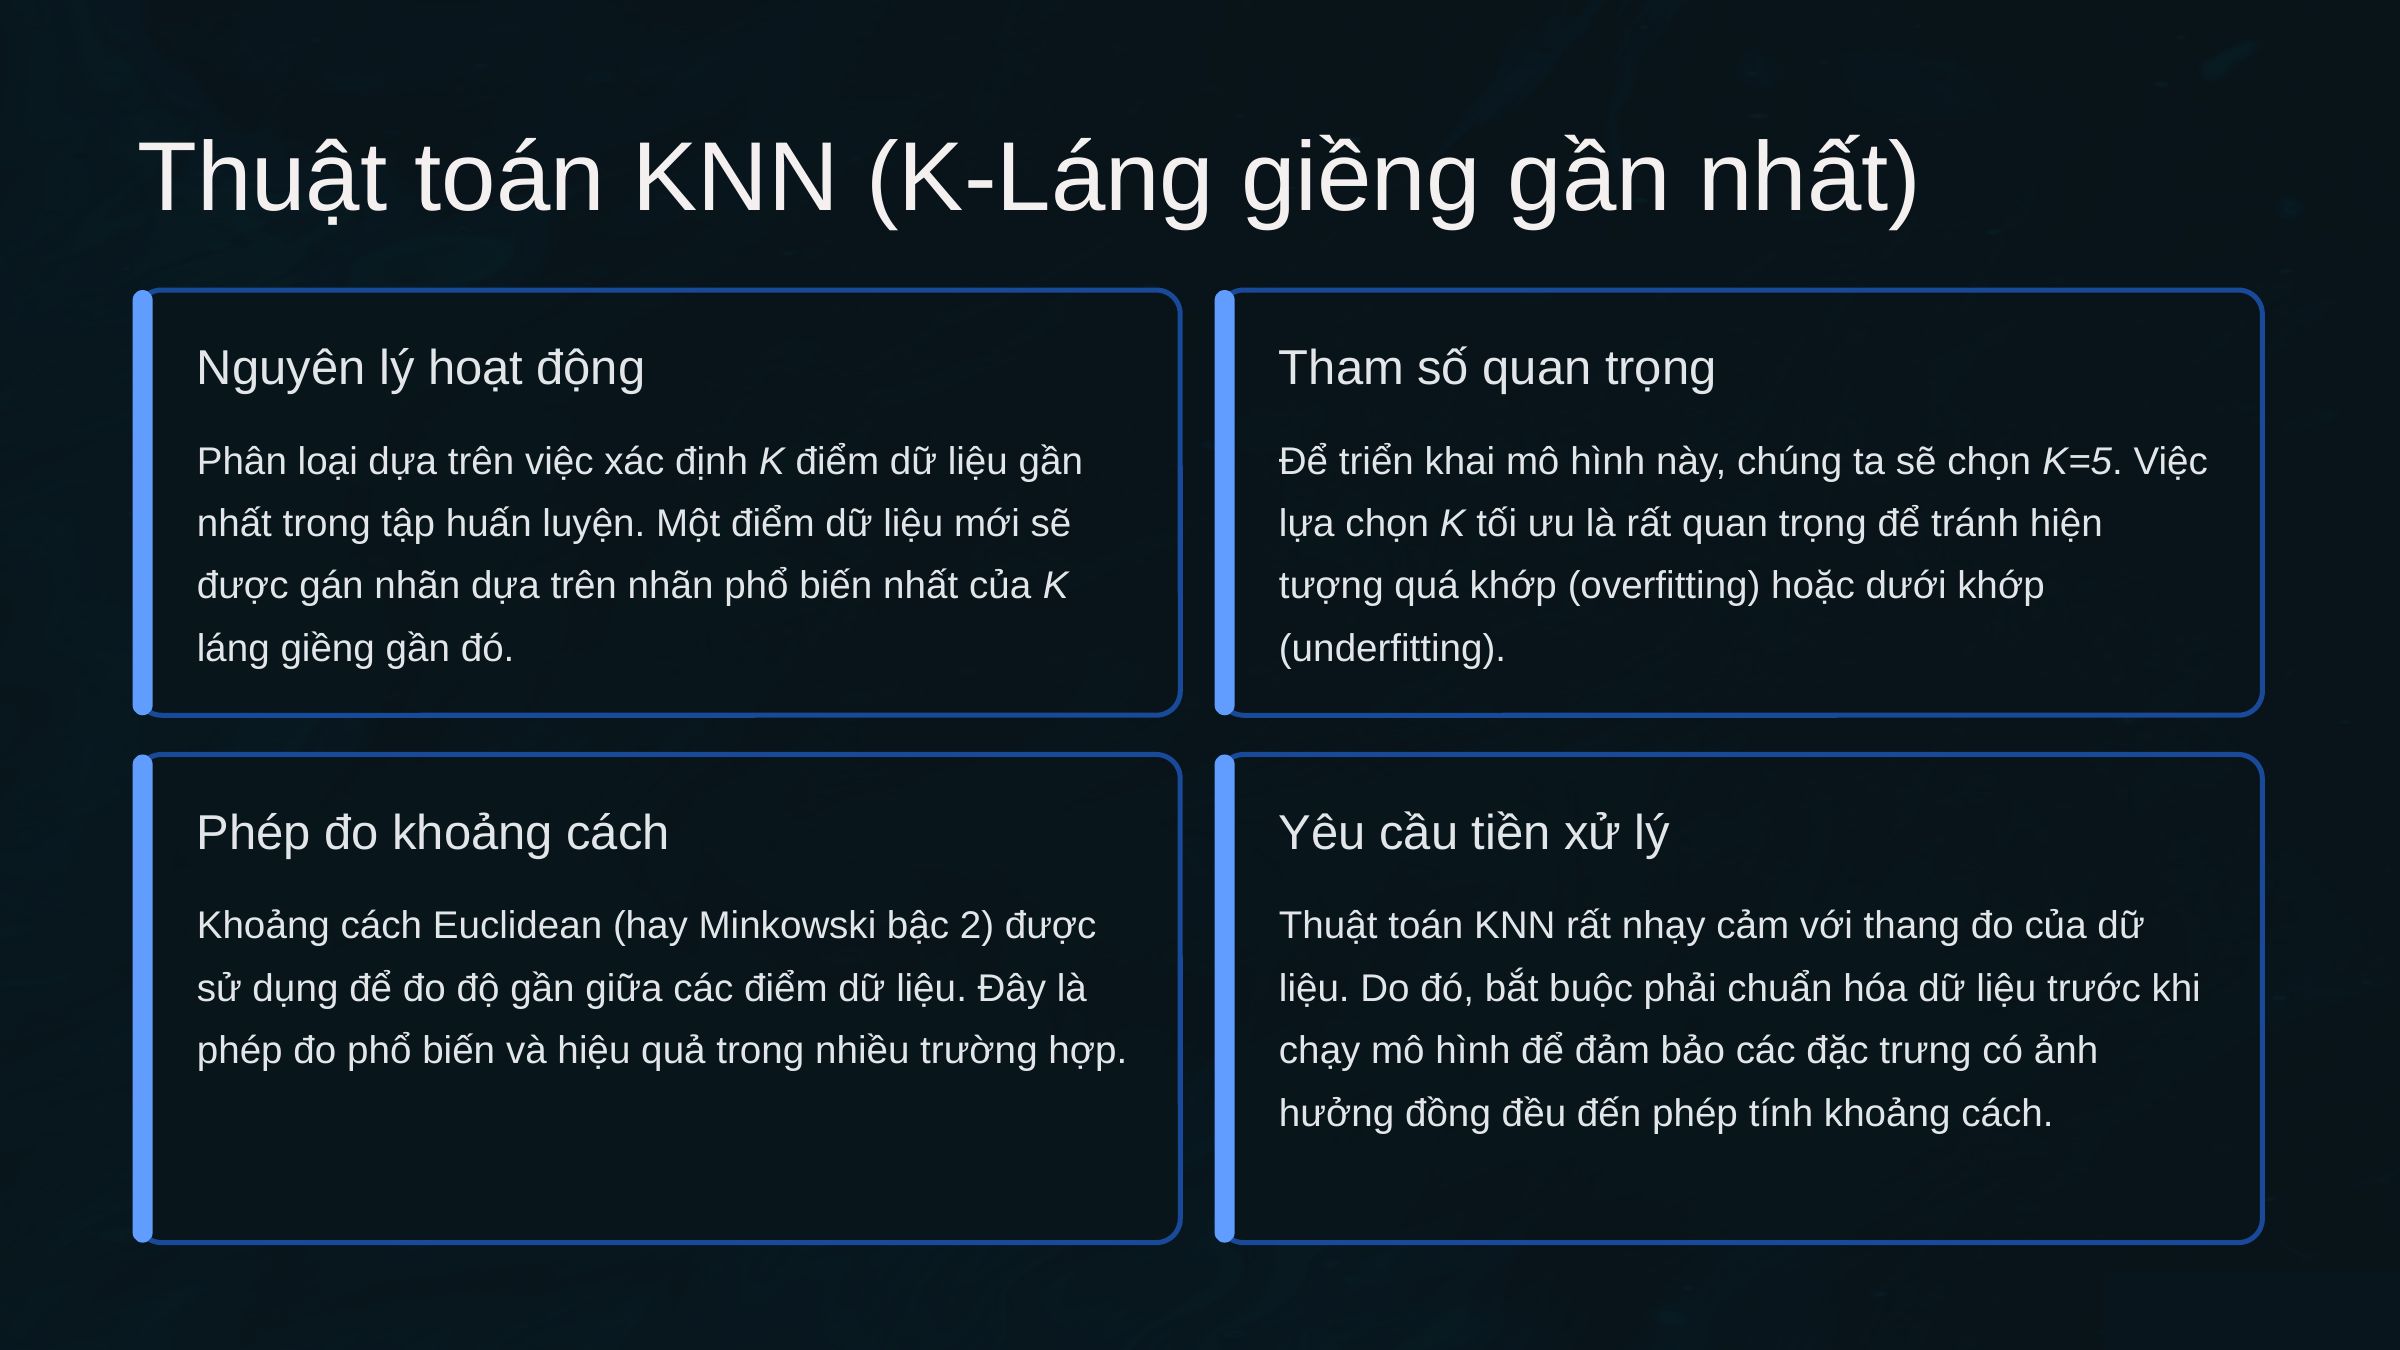

Thuật toán KNN (K-Láng giềng gần nhất)

Nguyên lý hoạt động
Tham số quan trọng
Phân loại dựa trên việc xác định K điểm dữ liệu gần nhất trong tập huấn luyện. Một điểm dữ liệu mới sẽ được gán nhãn dựa trên nhãn phổ biến nhất của K láng giềng gần đó.
Để triển khai mô hình này, chúng ta sẽ chọn K=5. Việc lựa chọn K tối ưu là rất quan trọng để tránh hiện tượng quá khớp (overfitting) hoặc dưới khớp (underfitting).

Phép đo khoảng cách
Yêu cầu tiền xử lý
Khoảng cách Euclidean (hay Minkowski bậc 2) được sử dụng để đo độ gần giữa các điểm dữ liệu. Đây là phép đo phổ biến và hiệu quả trong nhiều trường hợp.
Thuật toán KNN rất nhạy cảm với thang đo của dữ liệu. Do đó, bắt buộc phải chuẩn hóa dữ liệu trước khi chạy mô hình để đảm bảo các đặc trưng có ảnh hưởng đồng đều đến phép tính khoảng cách.